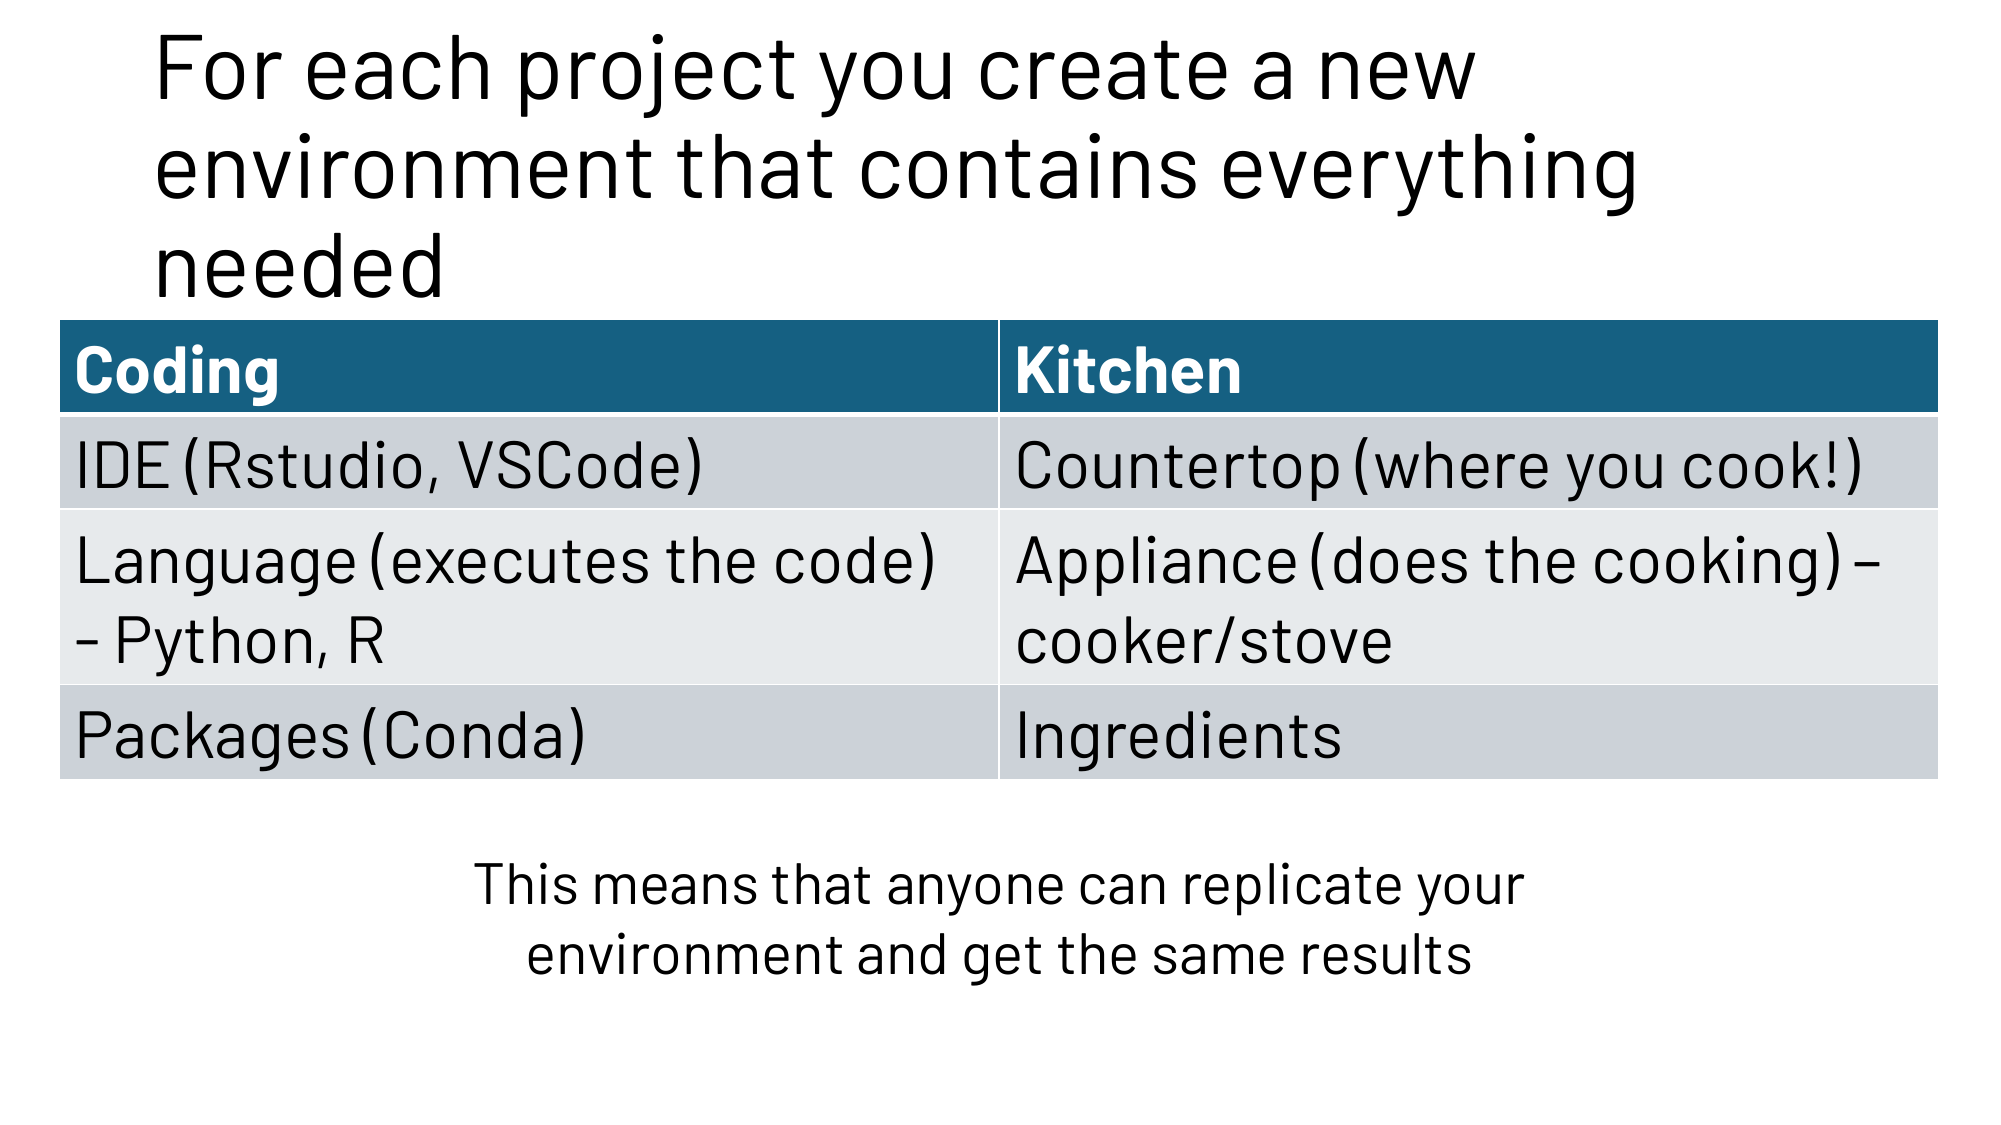

# For each project you create a new environment that contains everything needed
| Coding | Kitchen |
| --- | --- |
| IDE (Rstudio, VSCode) | Countertop (where you cook!) |
| Language (executes the code) - Python, R | Appliance (does the cooking) –cooker/stove |
| Packages (Conda) | Ingredients |
This means that anyone can replicate your environment and get the same results